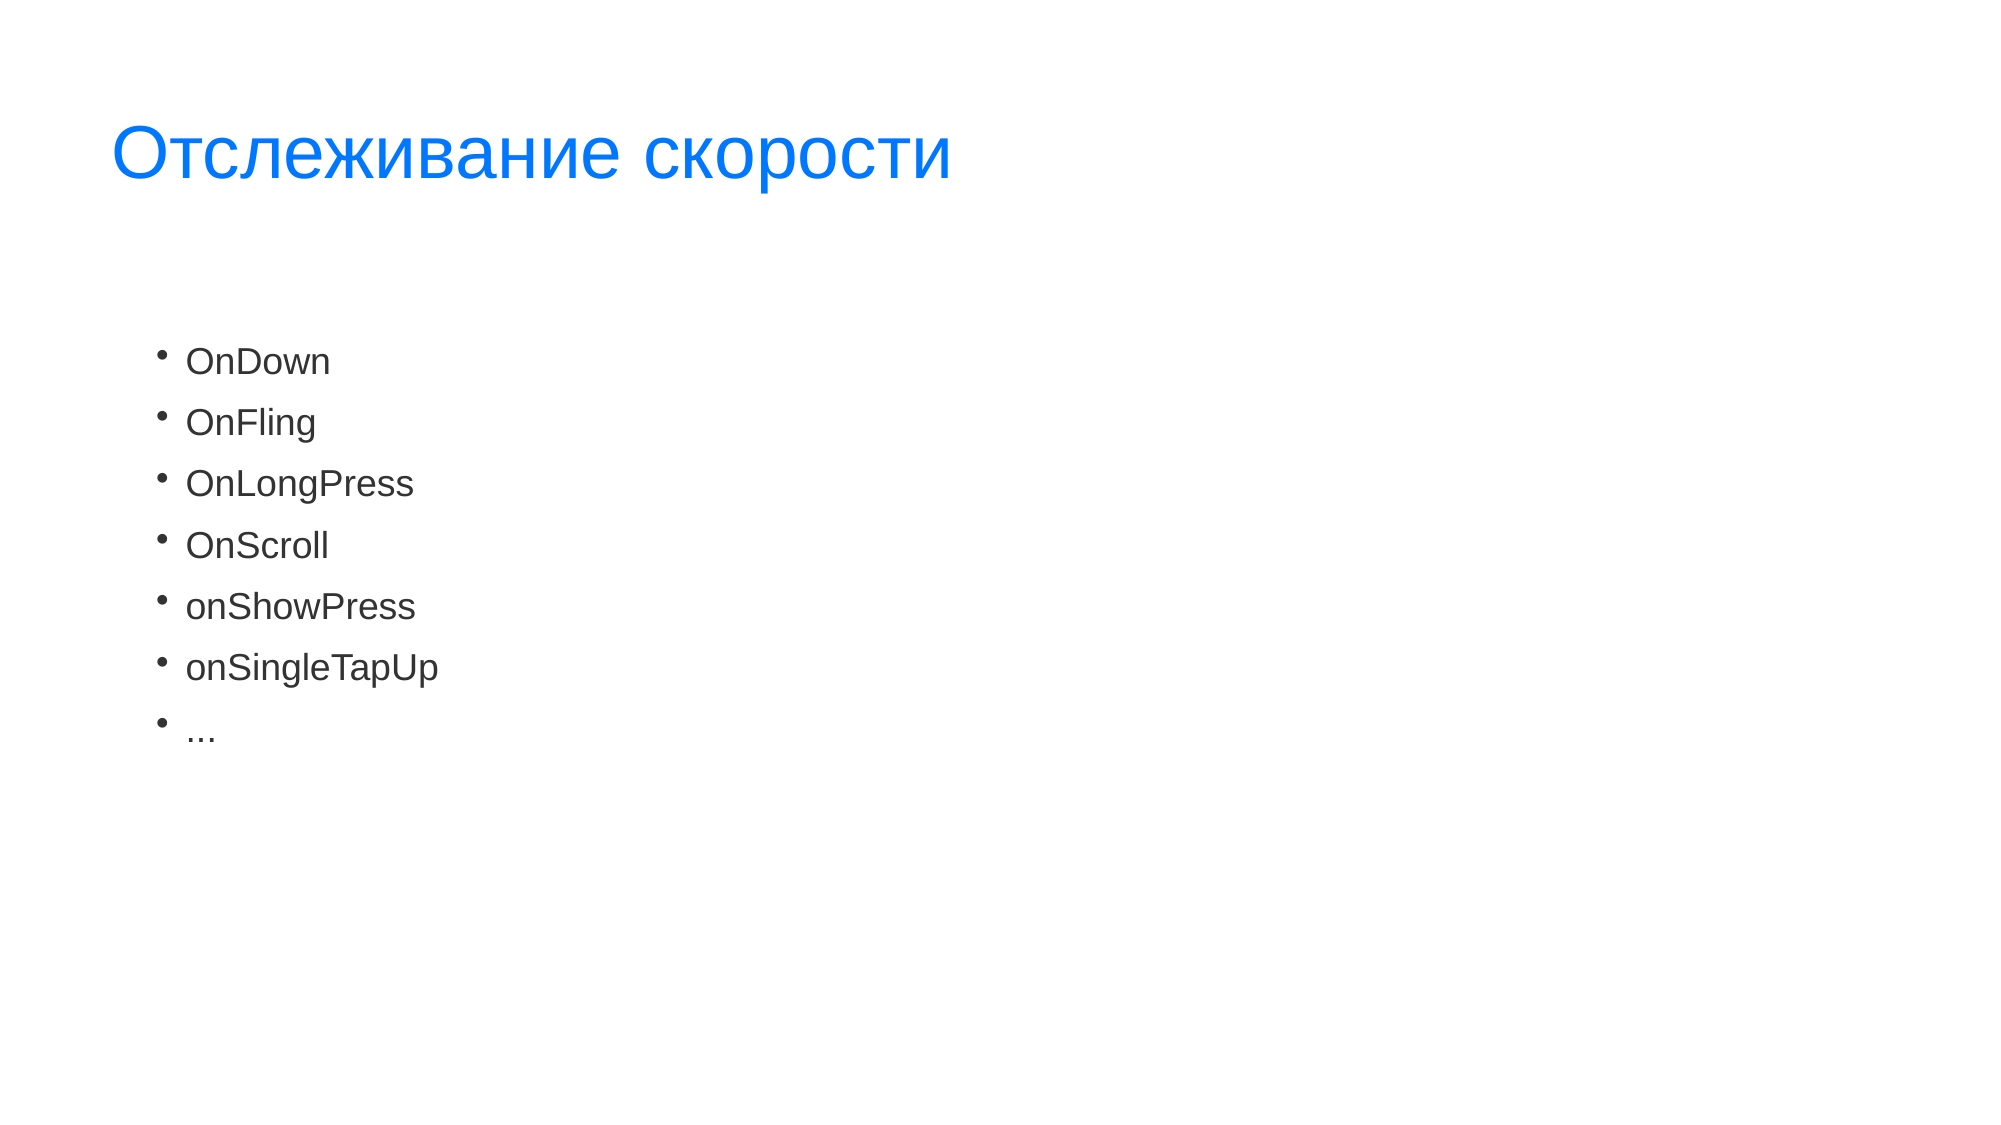

# Отслеживание скорости
OnDown
OnFling
OnLongPress
OnScroll
onShowPress
onSingleTapUp
...